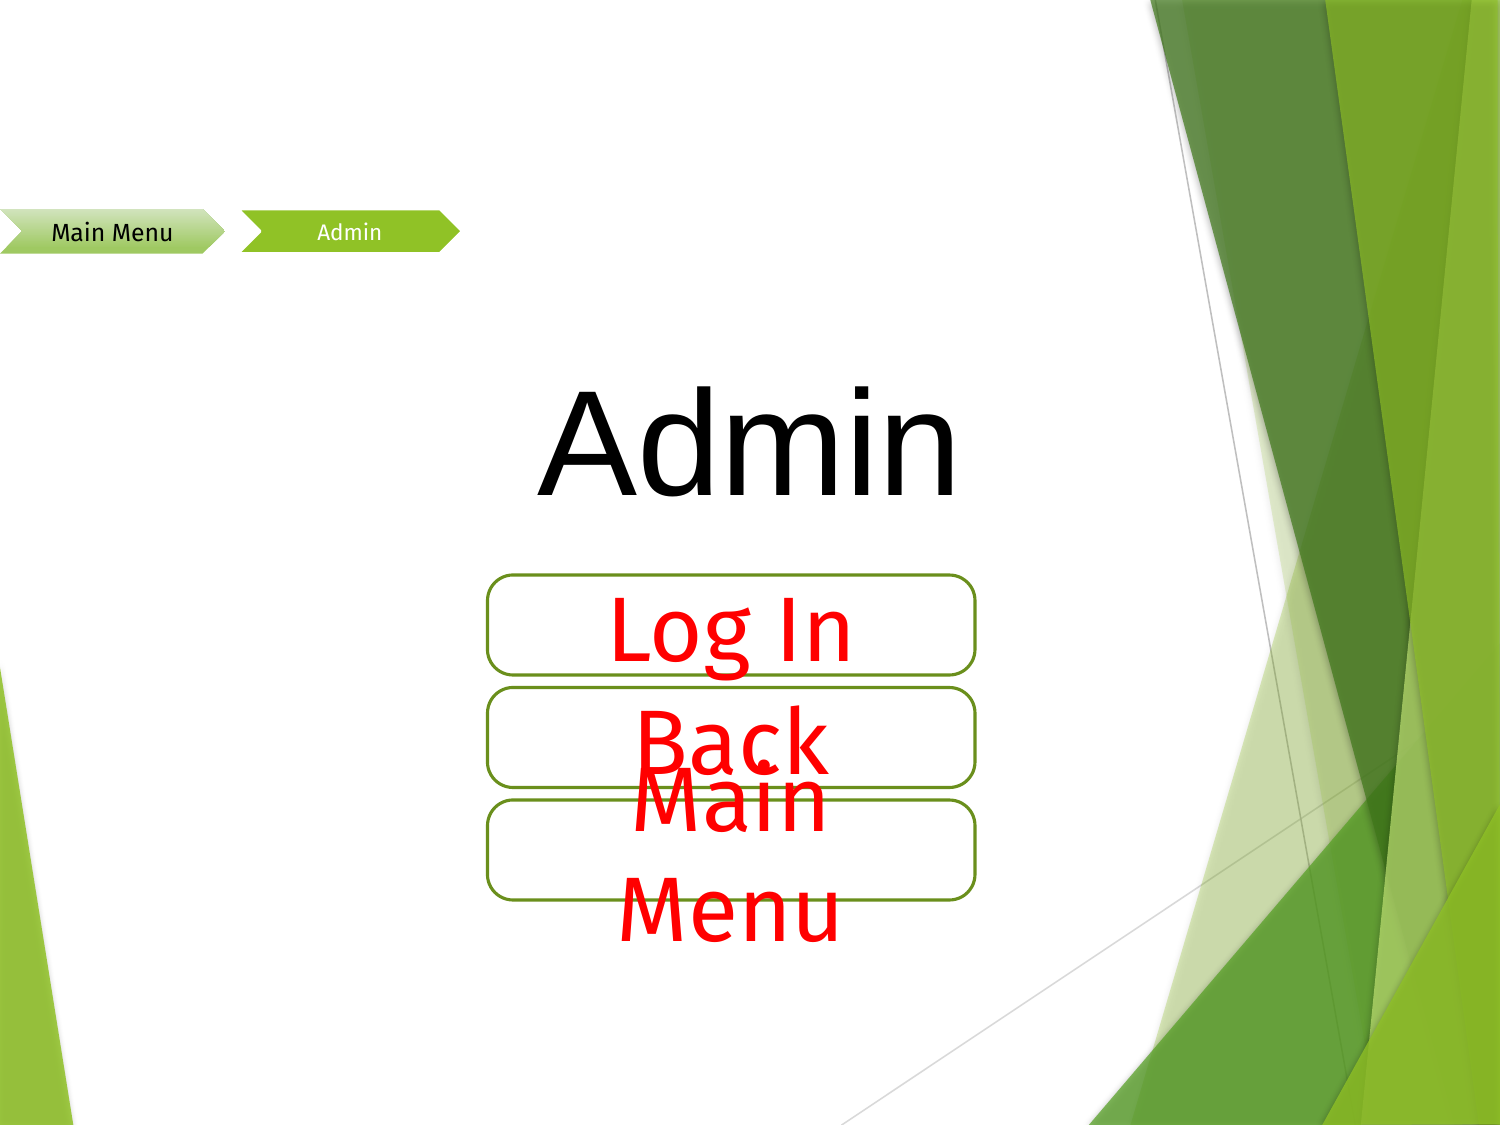

Main Menu
Admin
# Admin
Log In
Back
Main Menu